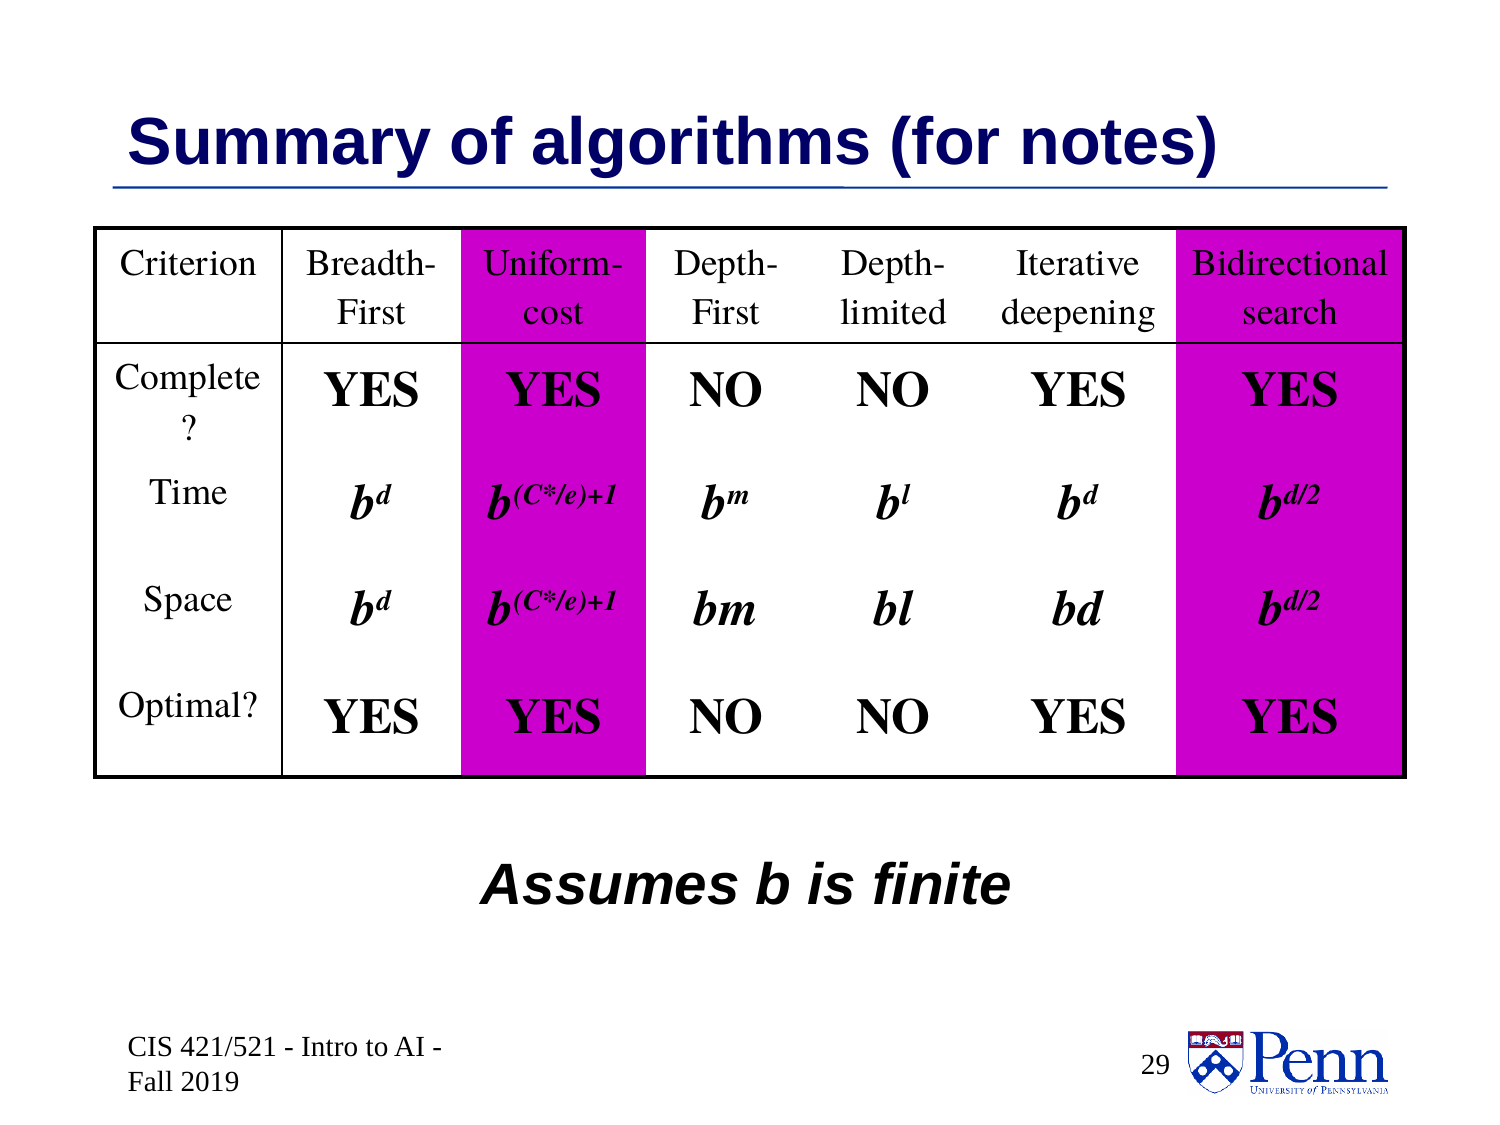

# Summary of algorithms (for notes)
| Criterion | Breadth-First | Uniform-cost | Depth-First | Depth-limited | Iterative deepening | Bidirectional search |
| --- | --- | --- | --- | --- | --- | --- |
| Complete? | YES | YES | NO | NO | YES | YES |
| Time | bd | b(C\*/e)+1 | bm | bl | bd | bd/2 |
| Space | bd | b(C\*/e)+1 | bm | bl | bd | bd/2 |
| Optimal? | YES | YES | NO | NO | YES | YES |

Assumes b is finite

CIS 421/521 - Intro to AI - Fall 2019
       29